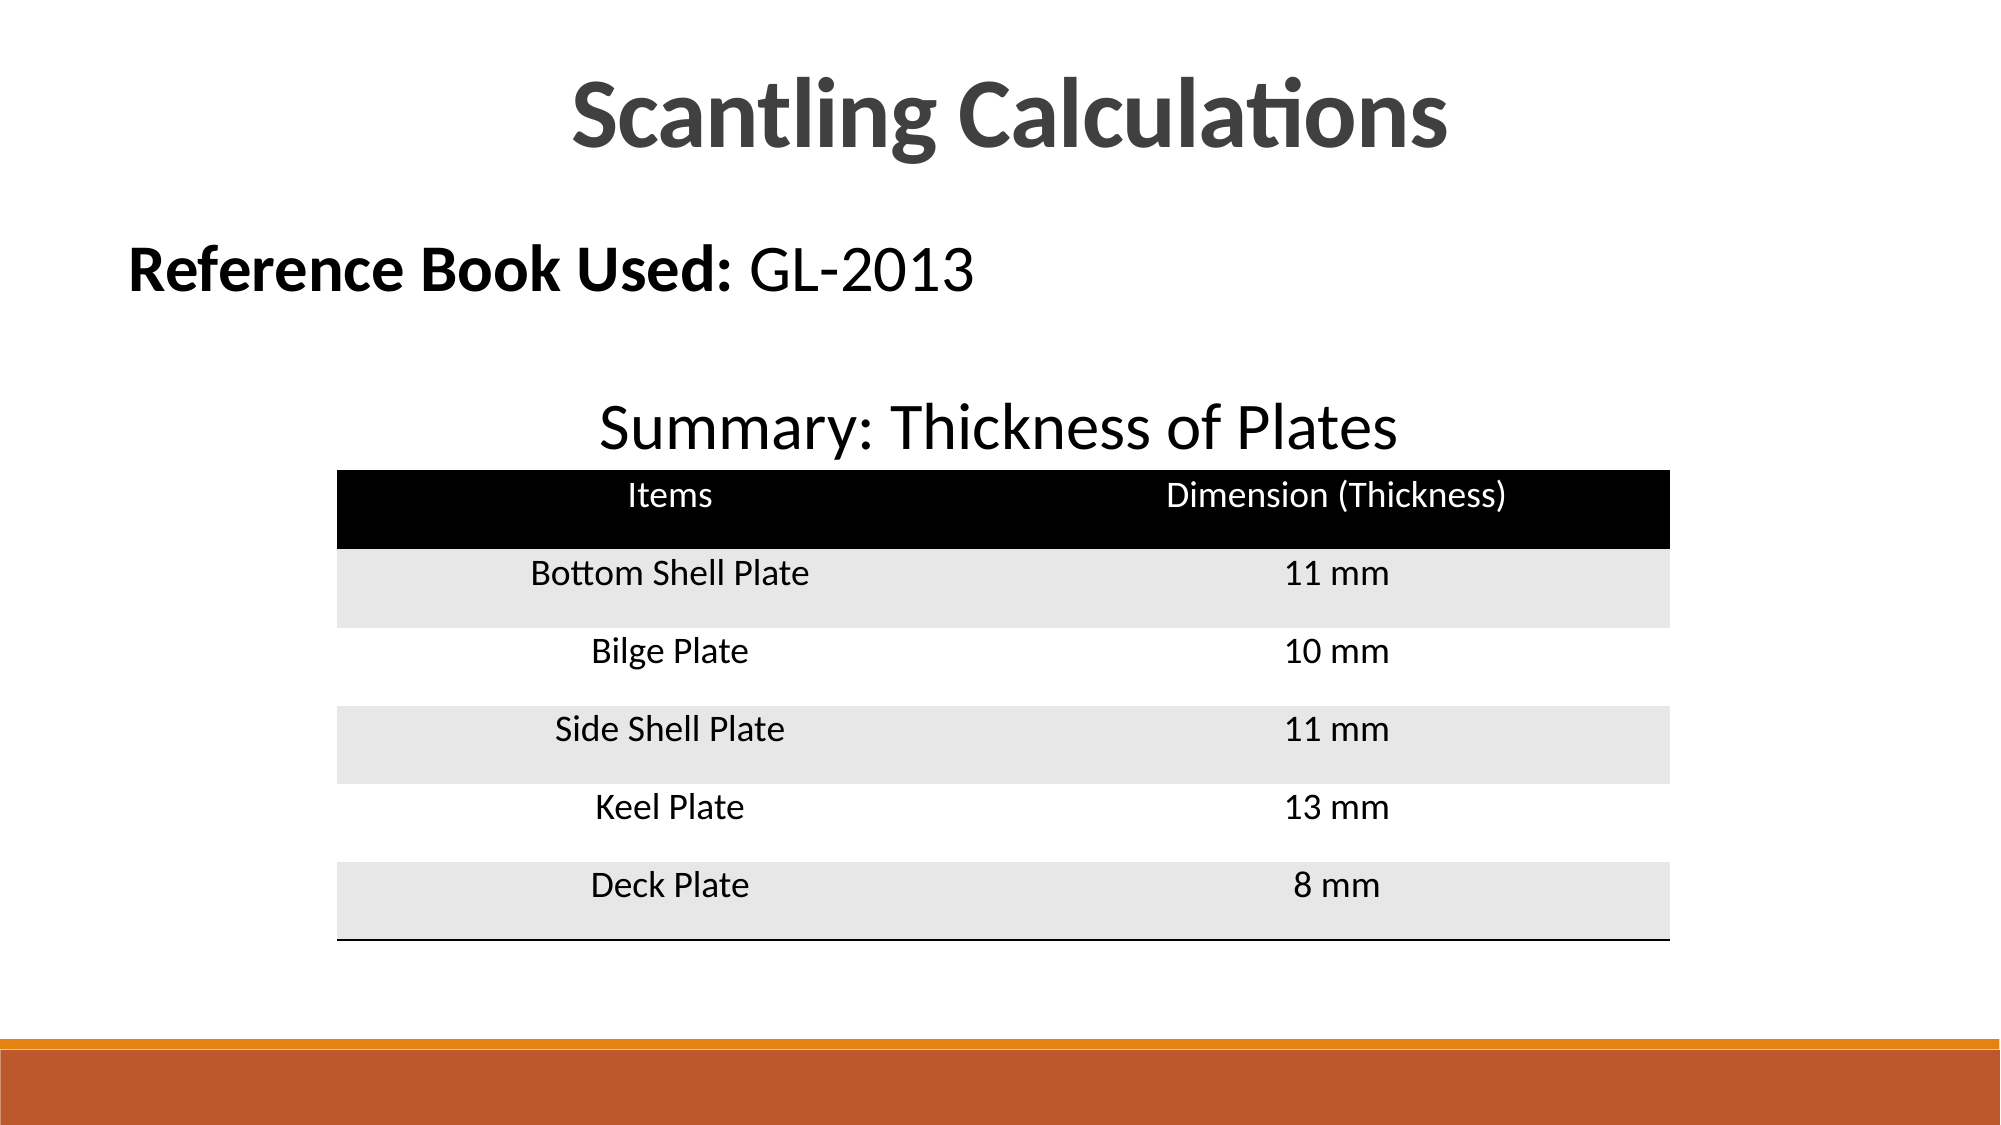

Scantling Calculations
Reference Book Used: GL-2013
Summary: Thickness of Plates
| Items | Dimension (Thickness) |
| --- | --- |
| Bottom Shell Plate | 11 mm |
| Bilge Plate | 10 mm |
| Side Shell Plate | 11 mm |
| Keel Plate | 13 mm |
| Deck Plate | 8 mm |